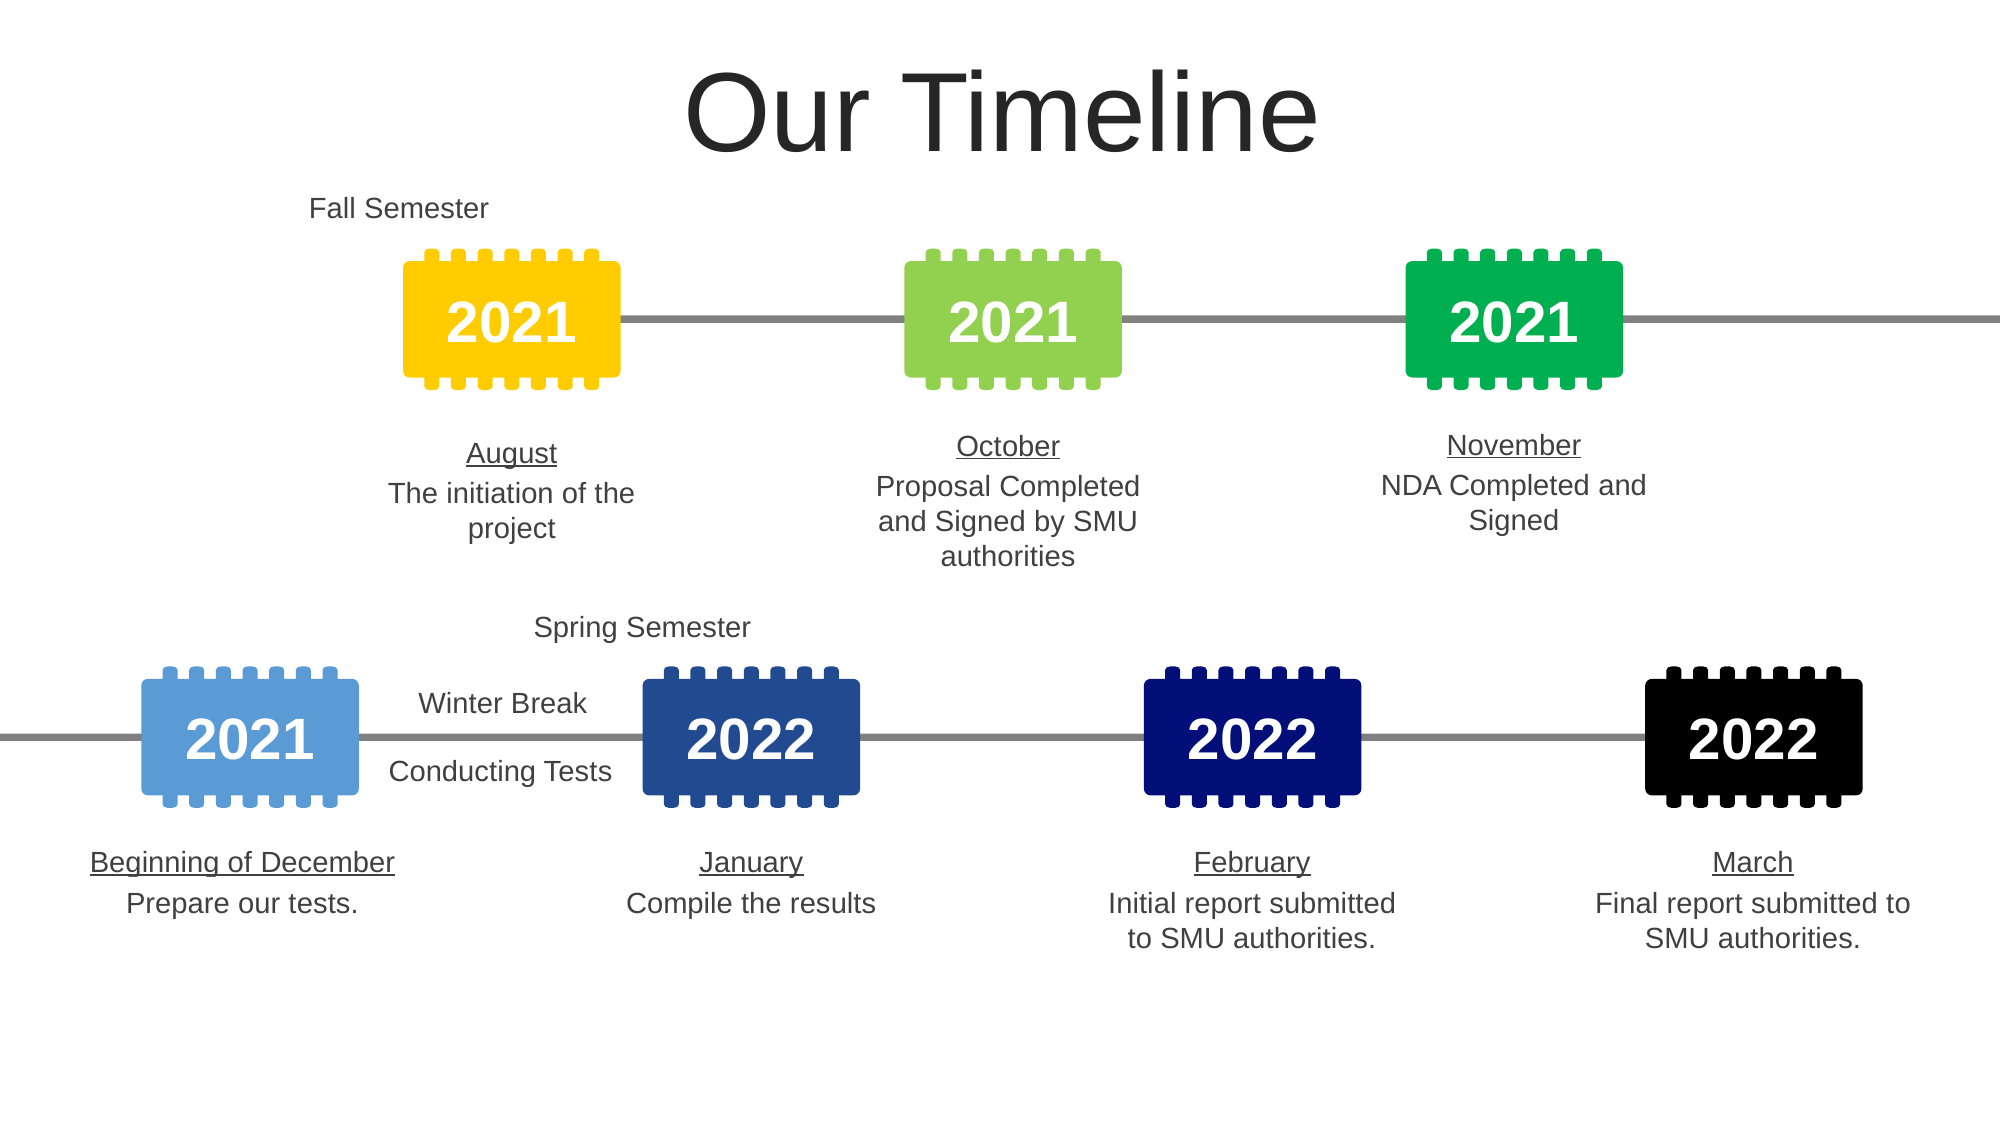

Our Timeline
Fall Semester

2021
2021
2021

November
NDA Completed and Signed
October
Proposal Completed and Signed by SMU authorities
August
The initiation of the project
Spring Semester

Winter Break
2021
2022
2022
2022

Conducting Tests
Beginning of December
Prepare our tests.
January
Compile the results
February
Initial report submitted to SMU authorities.
March
Final report submitted to SMU authorities.